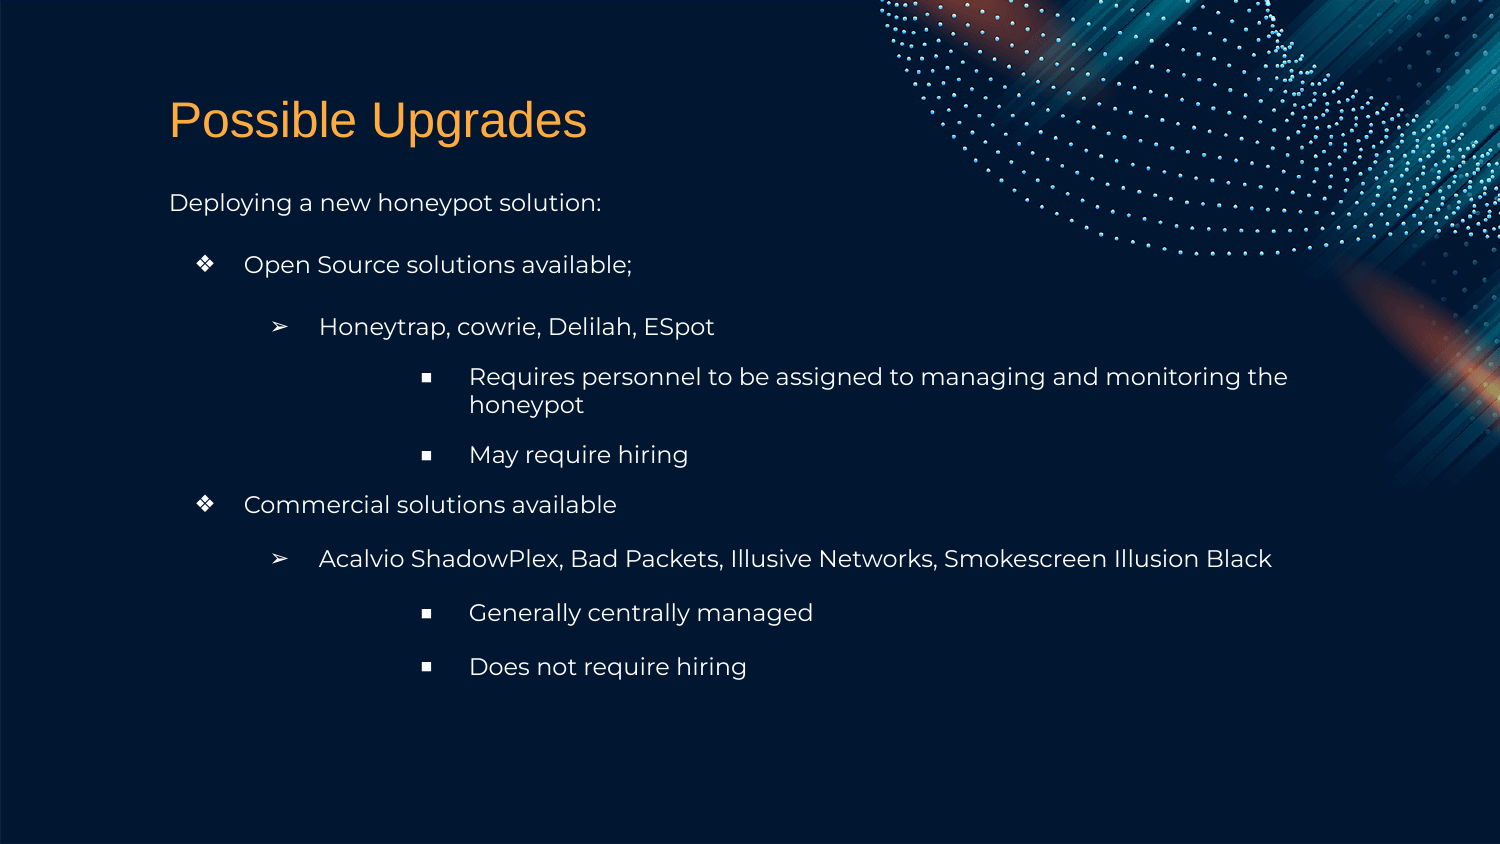

# Possible Upgrades
Deploying a new honeypot solution:
Open Source solutions available;
Honeytrap, cowrie, Delilah, ESpot
Requires personnel to be assigned to managing and monitoring the honeypot
May require hiring
Commercial solutions available
Acalvio ShadowPlex, Bad Packets, Illusive Networks, Smokescreen Illusion Black
Generally centrally managed
Does not require hiring